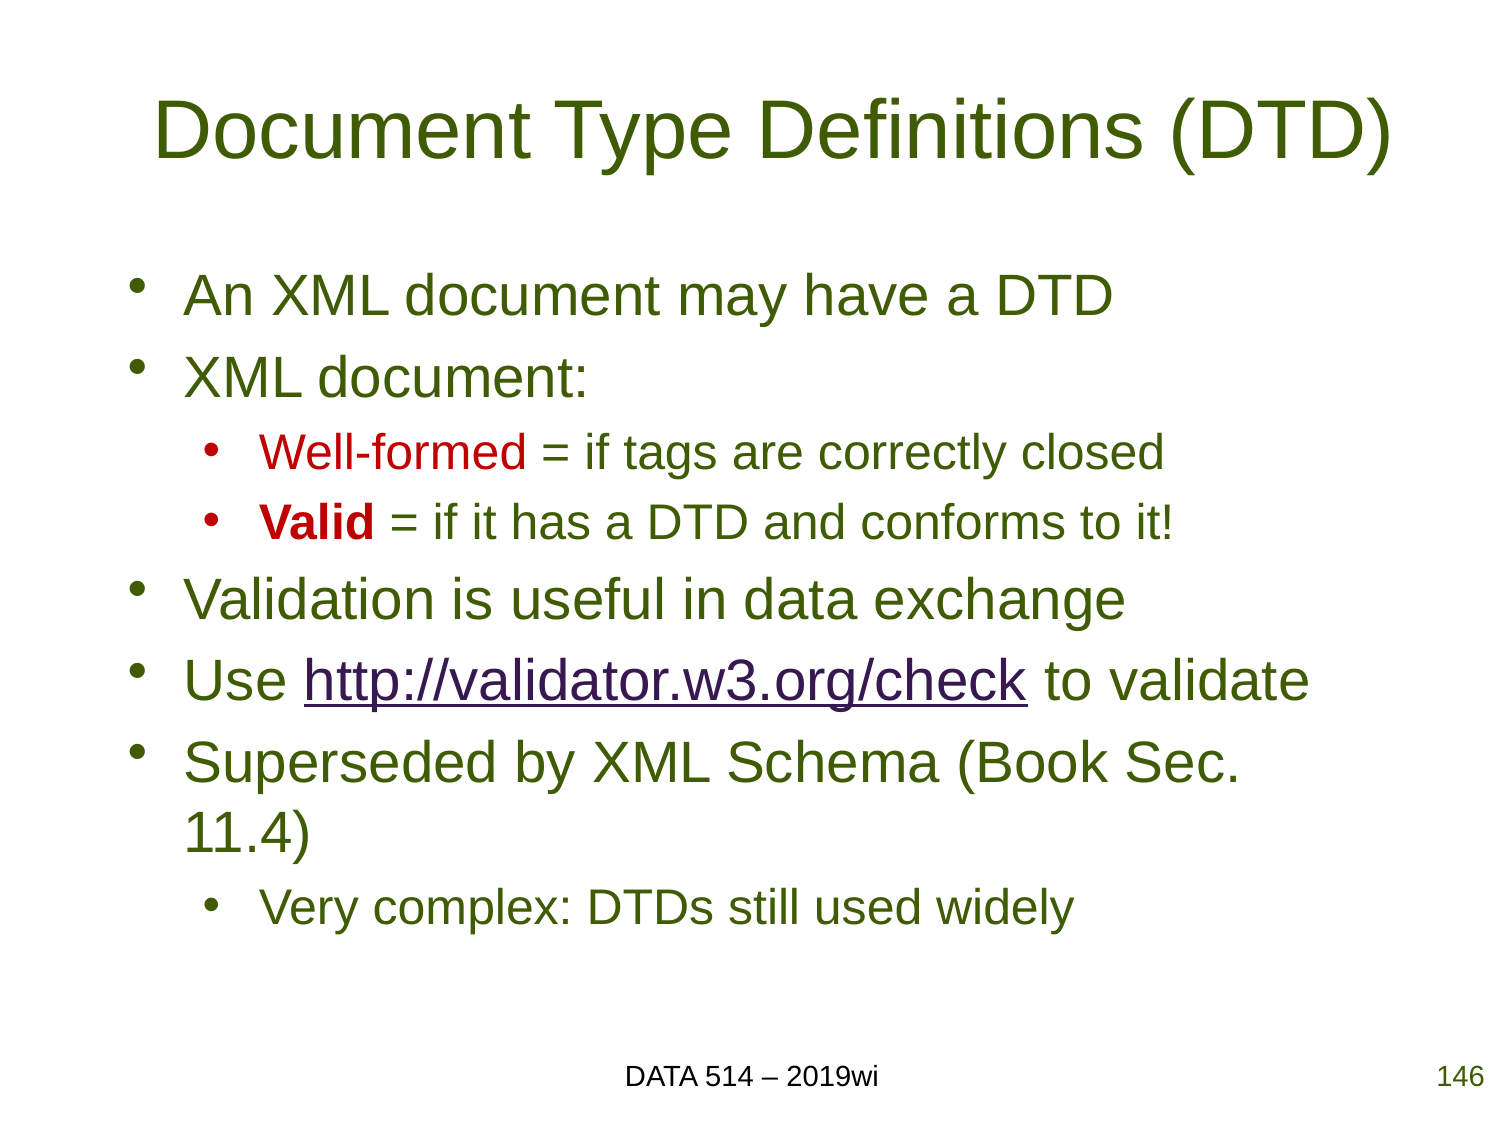

# Document Type Definitions (DTD)
An XML document may have a DTD
XML document:
Well-formed = if tags are correctly closed
Valid = if it has a DTD and conforms to it!
Validation is useful in data exchange
Use http://validator.w3.org/check to validate
Superseded by XML Schema (Book Sec. 11.4)
Very complex: DTDs still used widely
DATA 514 – 2019wi
146